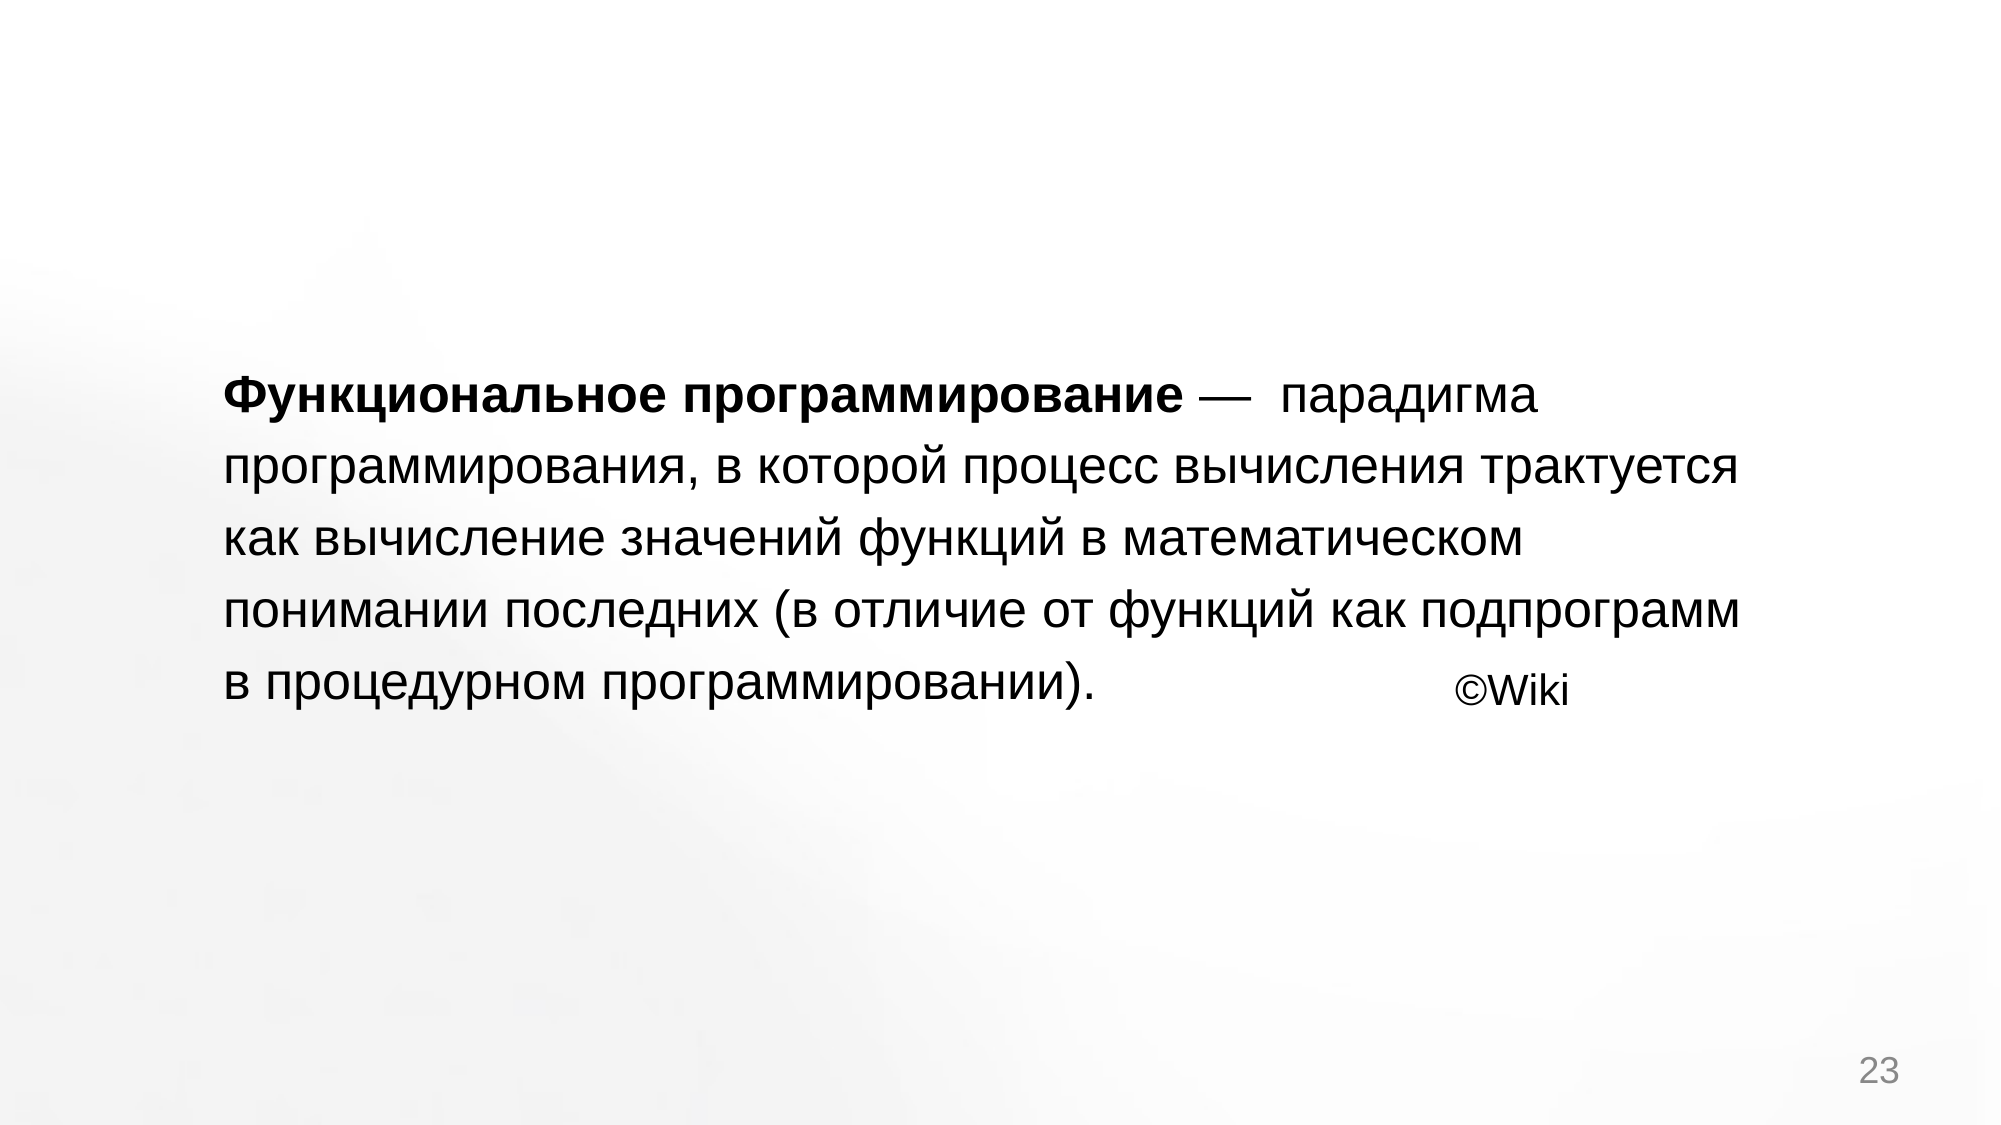

Функциональное программирование —  парадигма программирования, в которой процесс вычисления трактуется как вычисление значений функций в математическом понимании последних (в отличие от функций как подпрограмм в процедурном программировании).
©Wiki
23